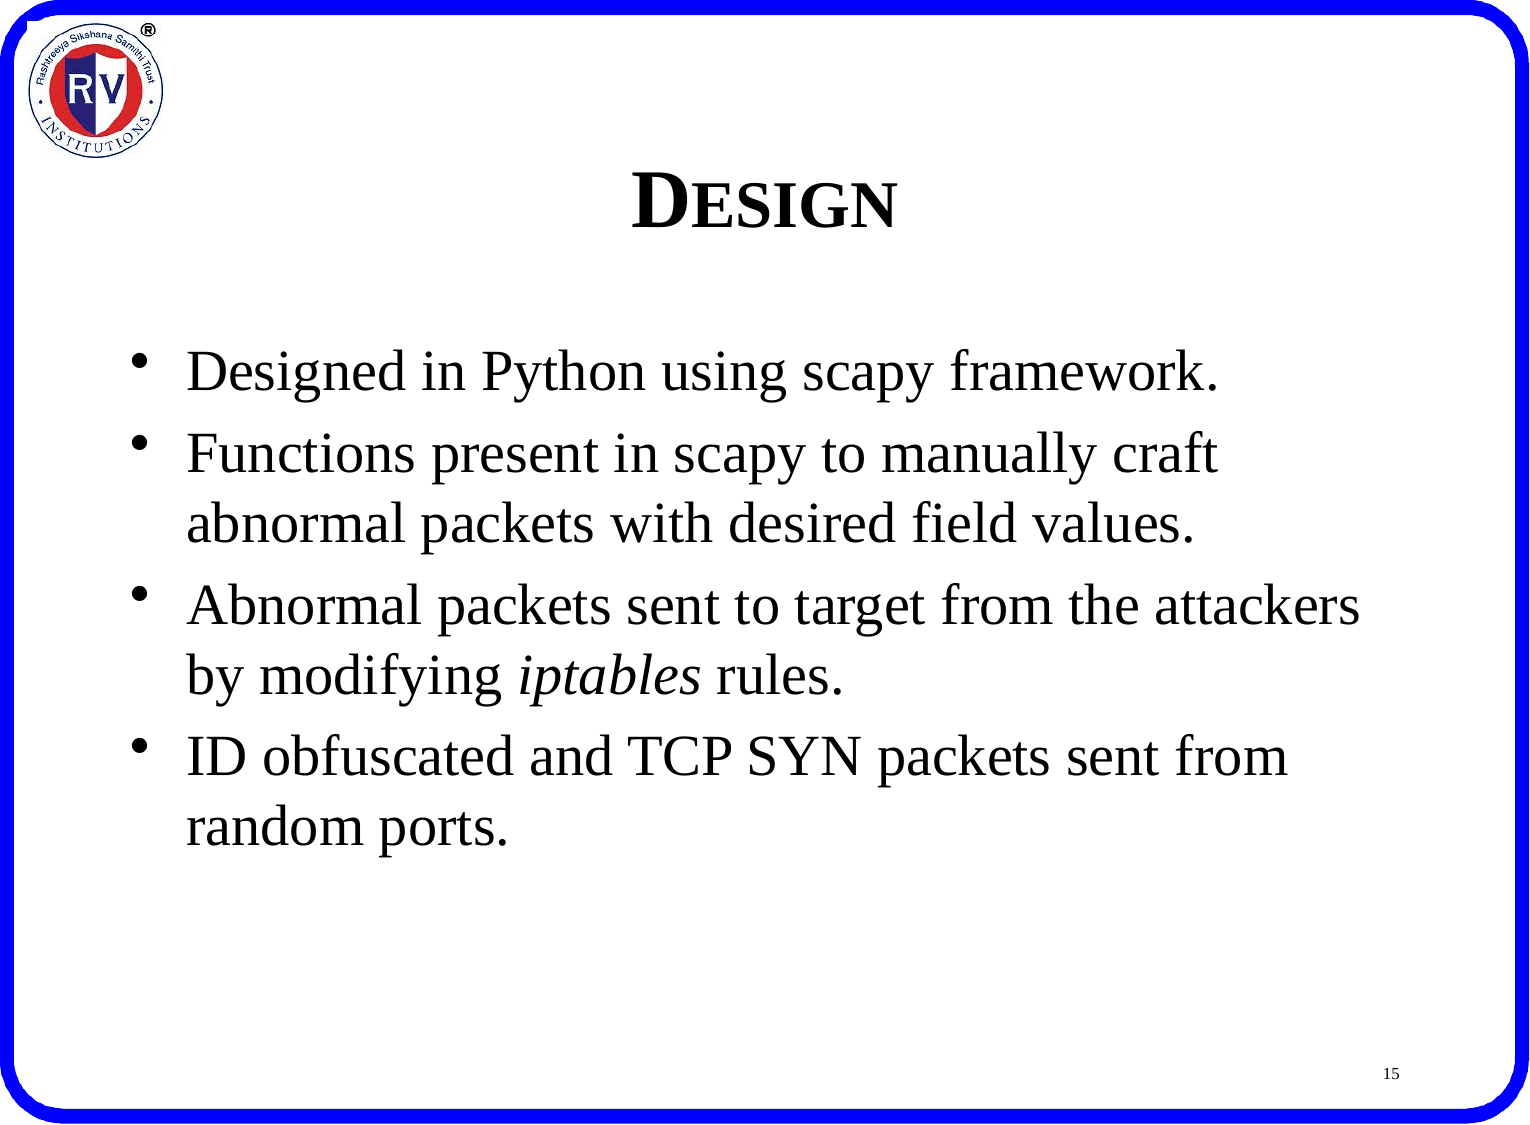

# DESIGN
Designed in Python using scapy framework.
Functions present in scapy to manually craft abnormal packets with desired field values.
Abnormal packets sent to target from the attackers by modifying iptables rules.
ID obfuscated and TCP SYN packets sent from random ports.
15